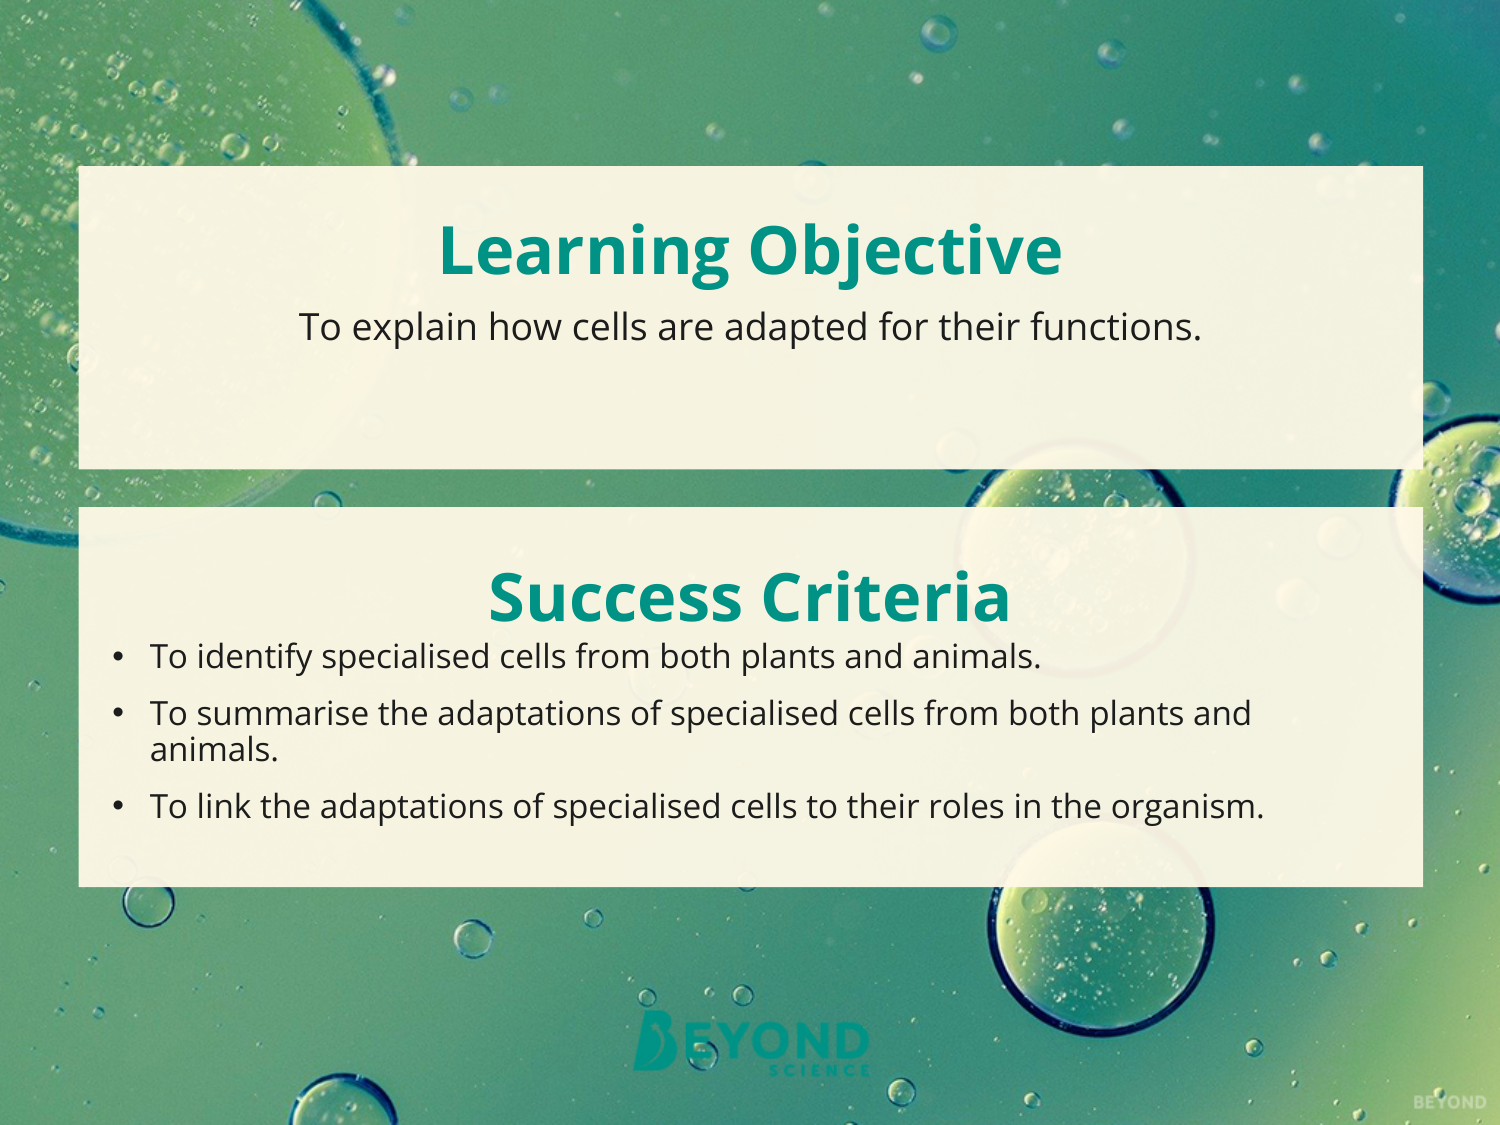

Learning Objective
To explain how cells are adapted for their functions.

Success Criteria
To identify specialised cells from both plants and animals.
To summarise the adaptations of specialised cells from both plants and animals.
To link the adaptations of specialised cells to their roles in the organism.